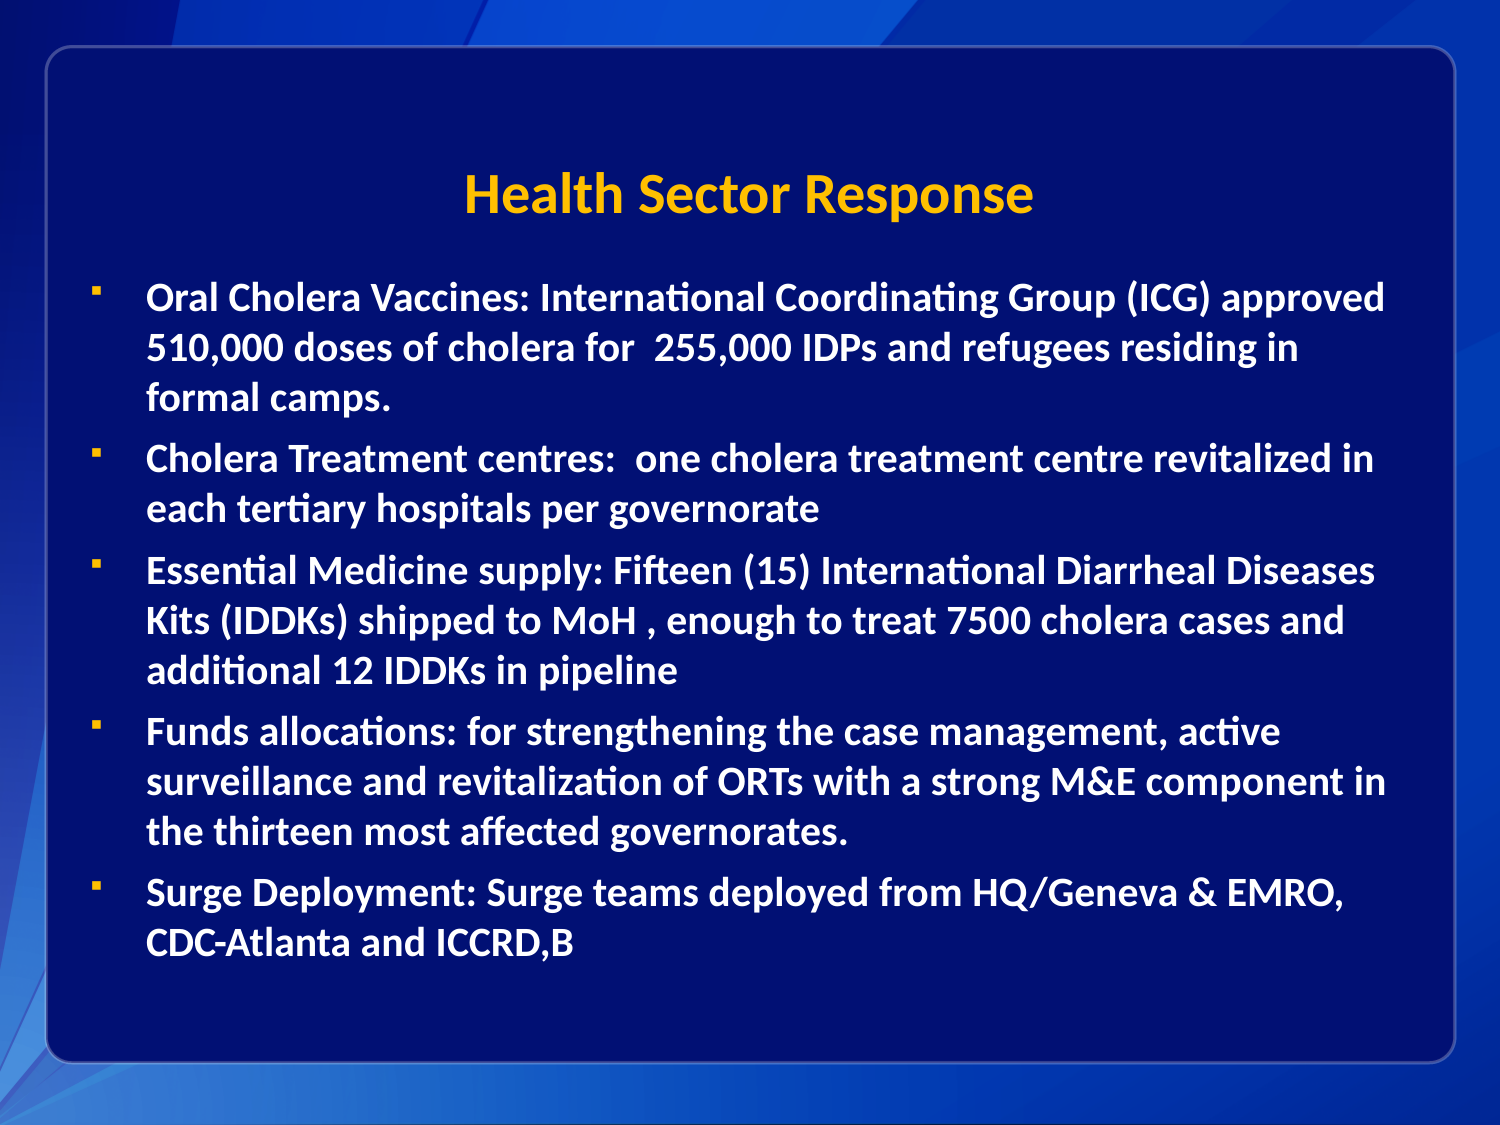

# Health Sector Response
Oral Cholera Vaccines: International Coordinating Group (ICG) approved 510,000 doses of cholera for  255,000 IDPs and refugees residing in formal camps.

Cholera Treatment centres:  one cholera treatment centre revitalized in each tertiary hospitals per governorate

Essential Medicine supply: Fifteen (15) International Diarrheal Diseases Kits (IDDKs) shipped to MoH , enough to treat 7500 cholera cases and additional 12 IDDKs in pipeline

Funds allocations: for strengthening the case management, active surveillance and revitalization of ORTs with a strong M&E component in the thirteen most affected governorates.

Surge Deployment: Surge teams deployed from HQ/Geneva & EMRO, CDC-Atlanta and ICCRD,B